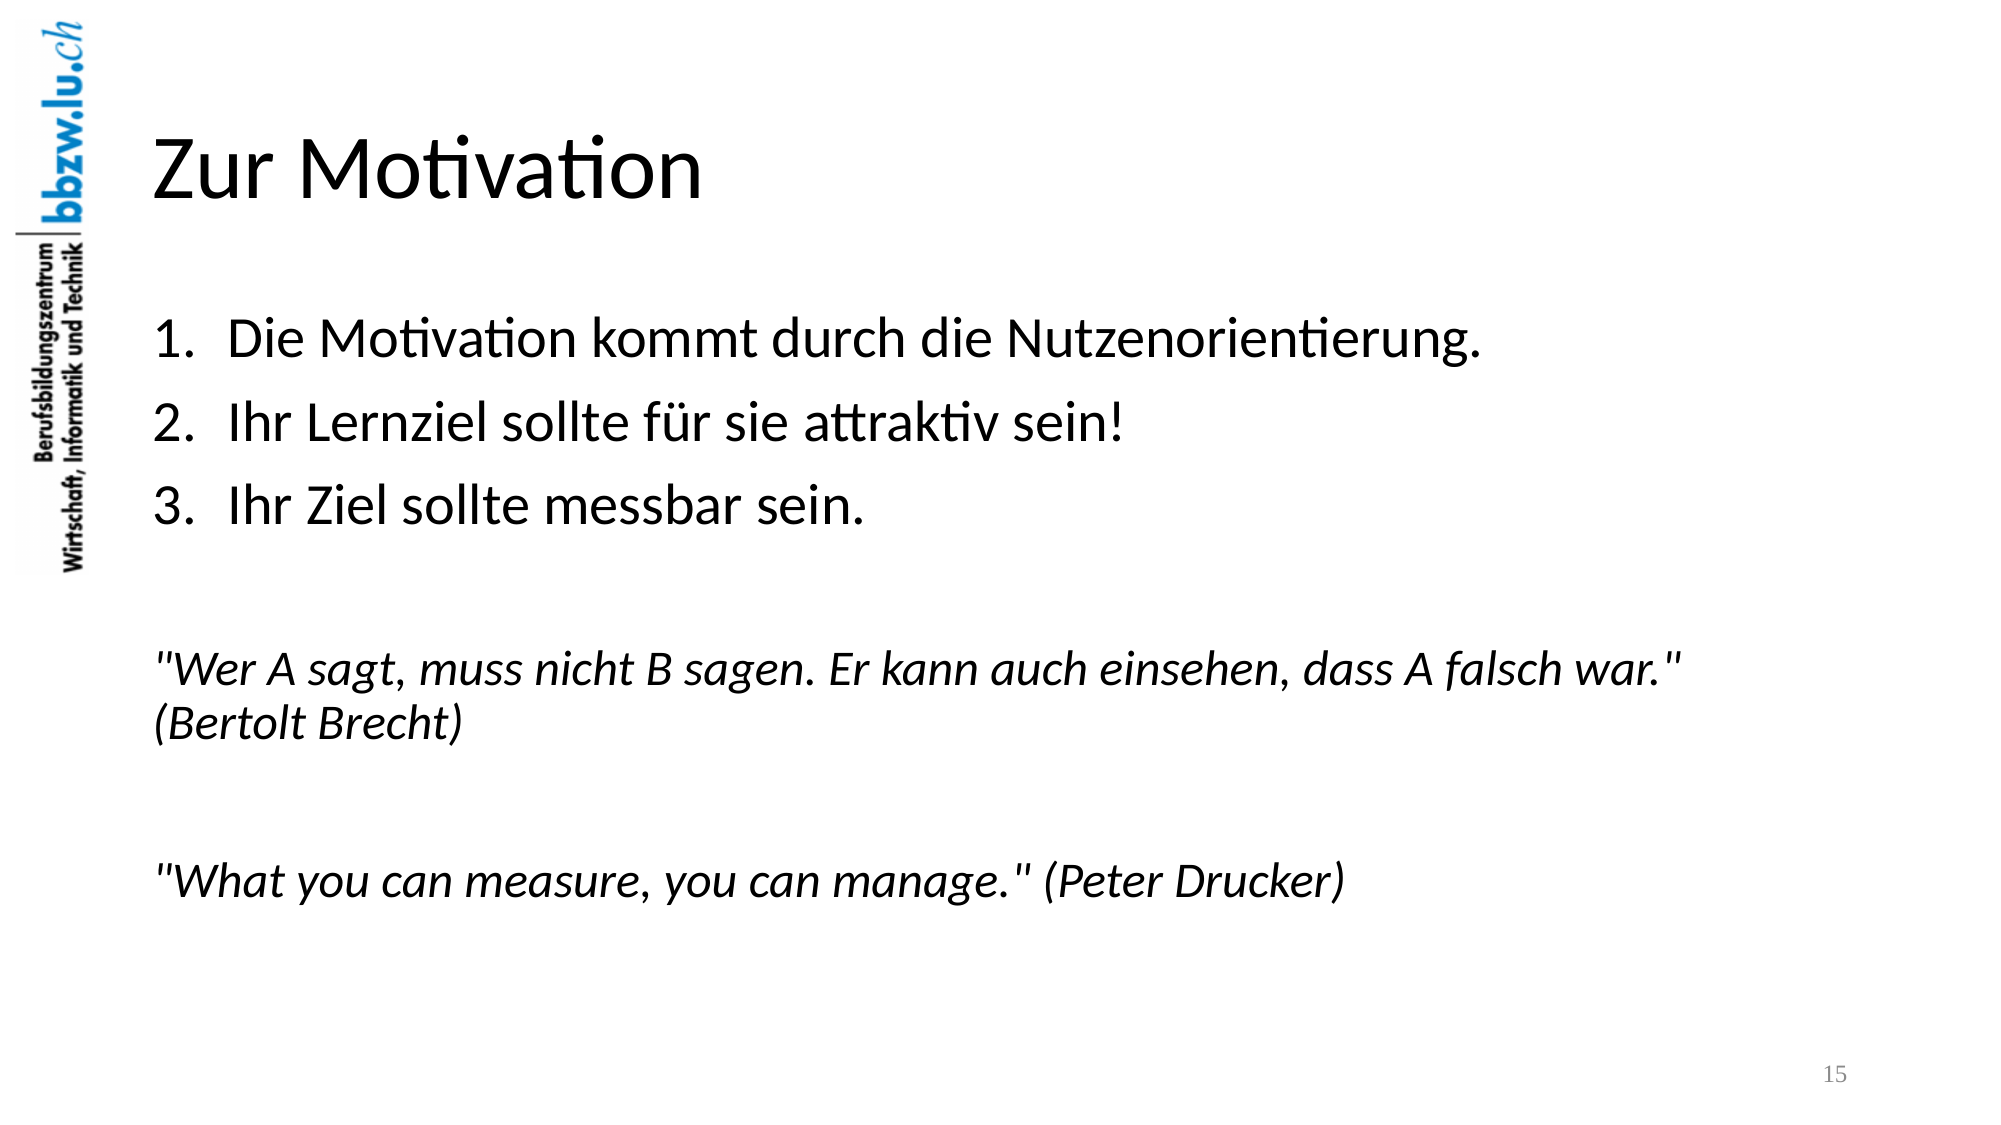

# Zur Motivation
Die Motivation kommt durch die Nutzenorientierung.
Ihr Lernziel sollte für sie attraktiv sein!
Ihr Ziel sollte messbar sein.

"Wer A sagt, muss nicht B sagen. Er kann auch einsehen, dass A falsch war."
(Bertolt Brecht)

"What you can measure, you can manage." (Peter Drucker)

15